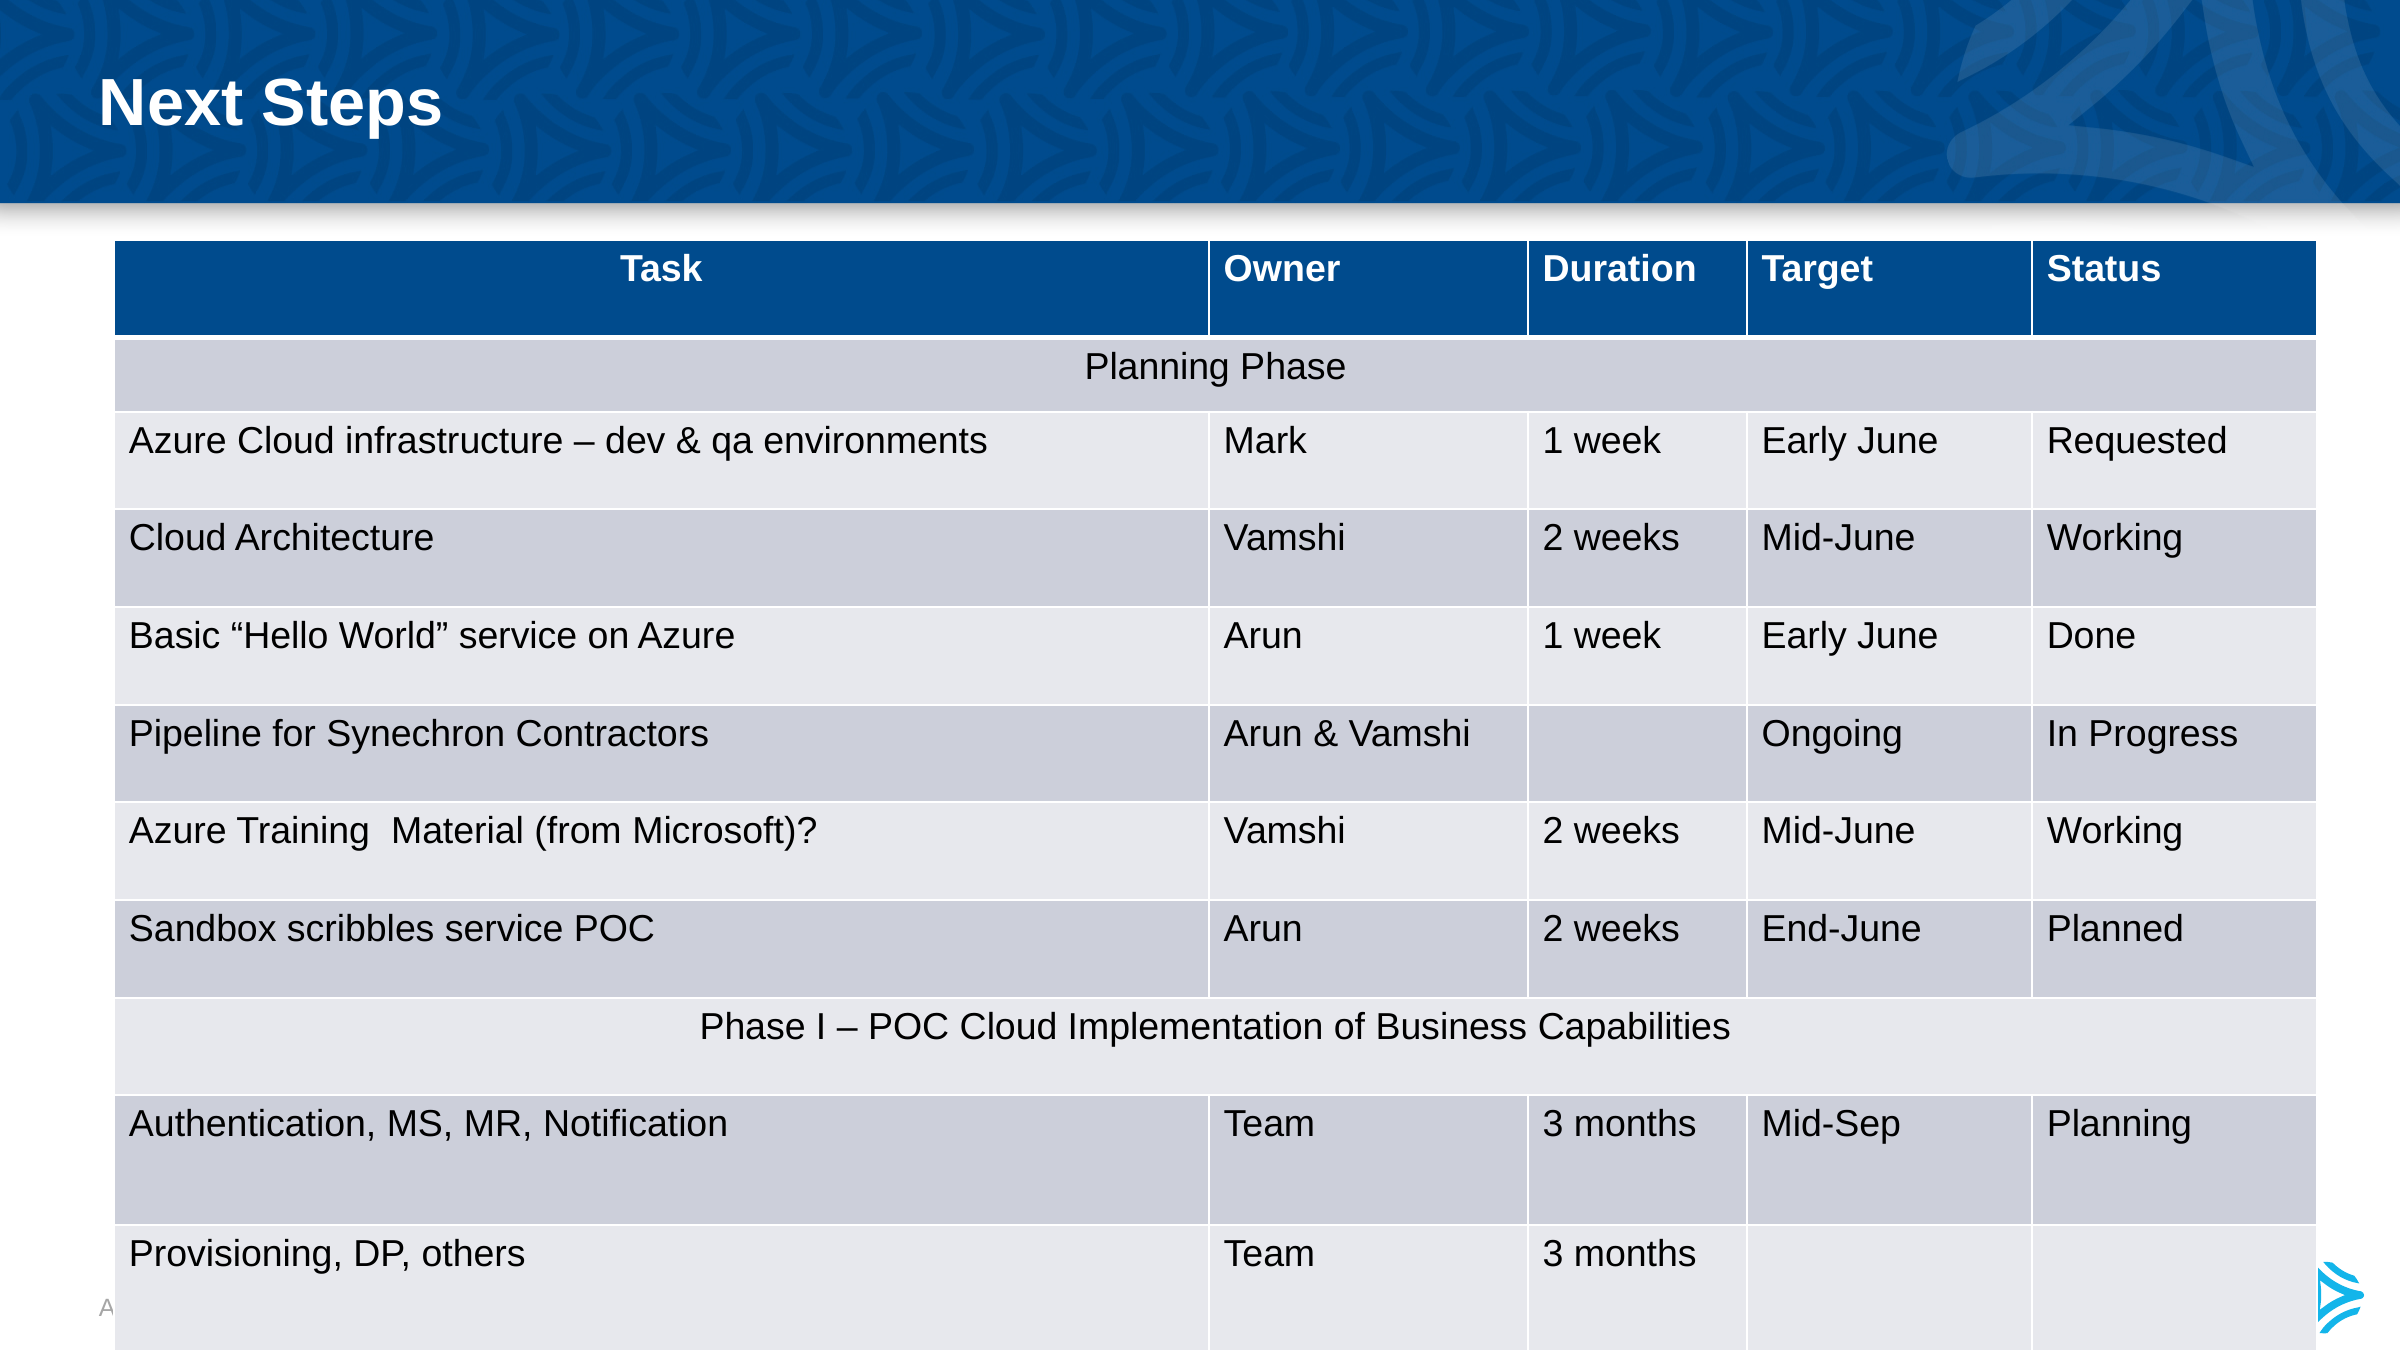

# Next Steps
| Task | Owner | Duration | Target | Status |
| --- | --- | --- | --- | --- |
| Planning Phase |  |  |  |  |
| Azure Cloud infrastructure – dev & qa environments | Mark | 1 week | Early June | Requested |
| Cloud Architecture | Vamshi | 2 weeks | Mid-June | Working |
| Basic “Hello World” service on Azure | Arun | 1 week | Early June | Done |
| Pipeline for Synechron Contractors | Arun & Vamshi |  | Ongoing | In Progress |
| Azure Training Material (from Microsoft)? | Vamshi | 2 weeks | Mid-June | Working |
| Sandbox scribbles service POC | Arun | 2 weeks | End-June | Planned |
| Phase I – POC Cloud Implementation of Business Capabilities |  |  |  |  |
| Authentication, MS, MR, Notification | Team | 3 months | Mid-Sep | Planning |
| Provisioning, DP, others | Team | 3 months |  |  |